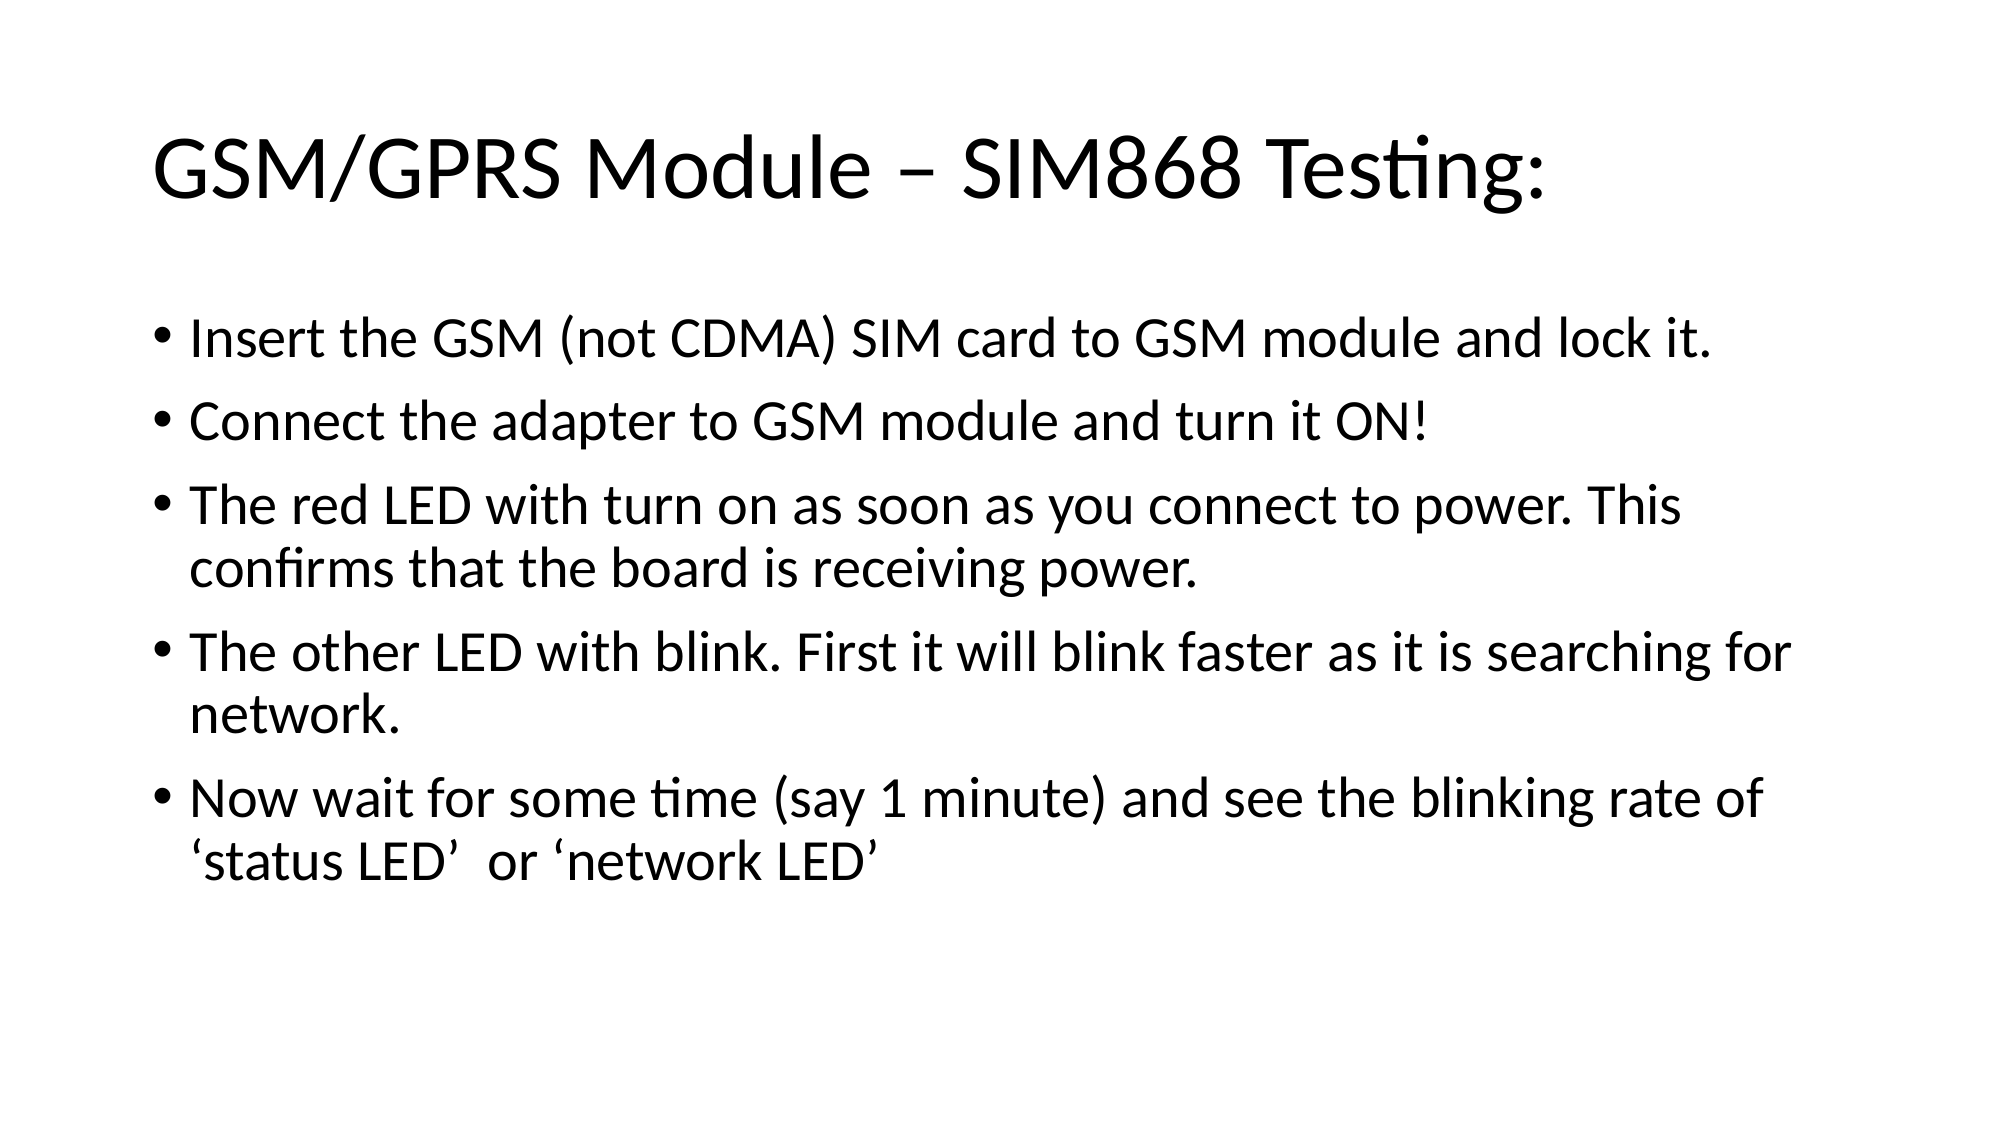

# GSM/GPRS Module – SIM868 Testing:
Insert the GSM (not CDMA) SIM card to GSM module and lock it.
Connect the adapter to GSM module and turn it ON!
The red LED with turn on as soon as you connect to power. This confirms that the board is receiving power.
The other LED with blink. First it will blink faster as it is searching for network.
Now wait for some time (say 1 minute) and see the blinking rate of ‘status LED’  or ‘network LED’